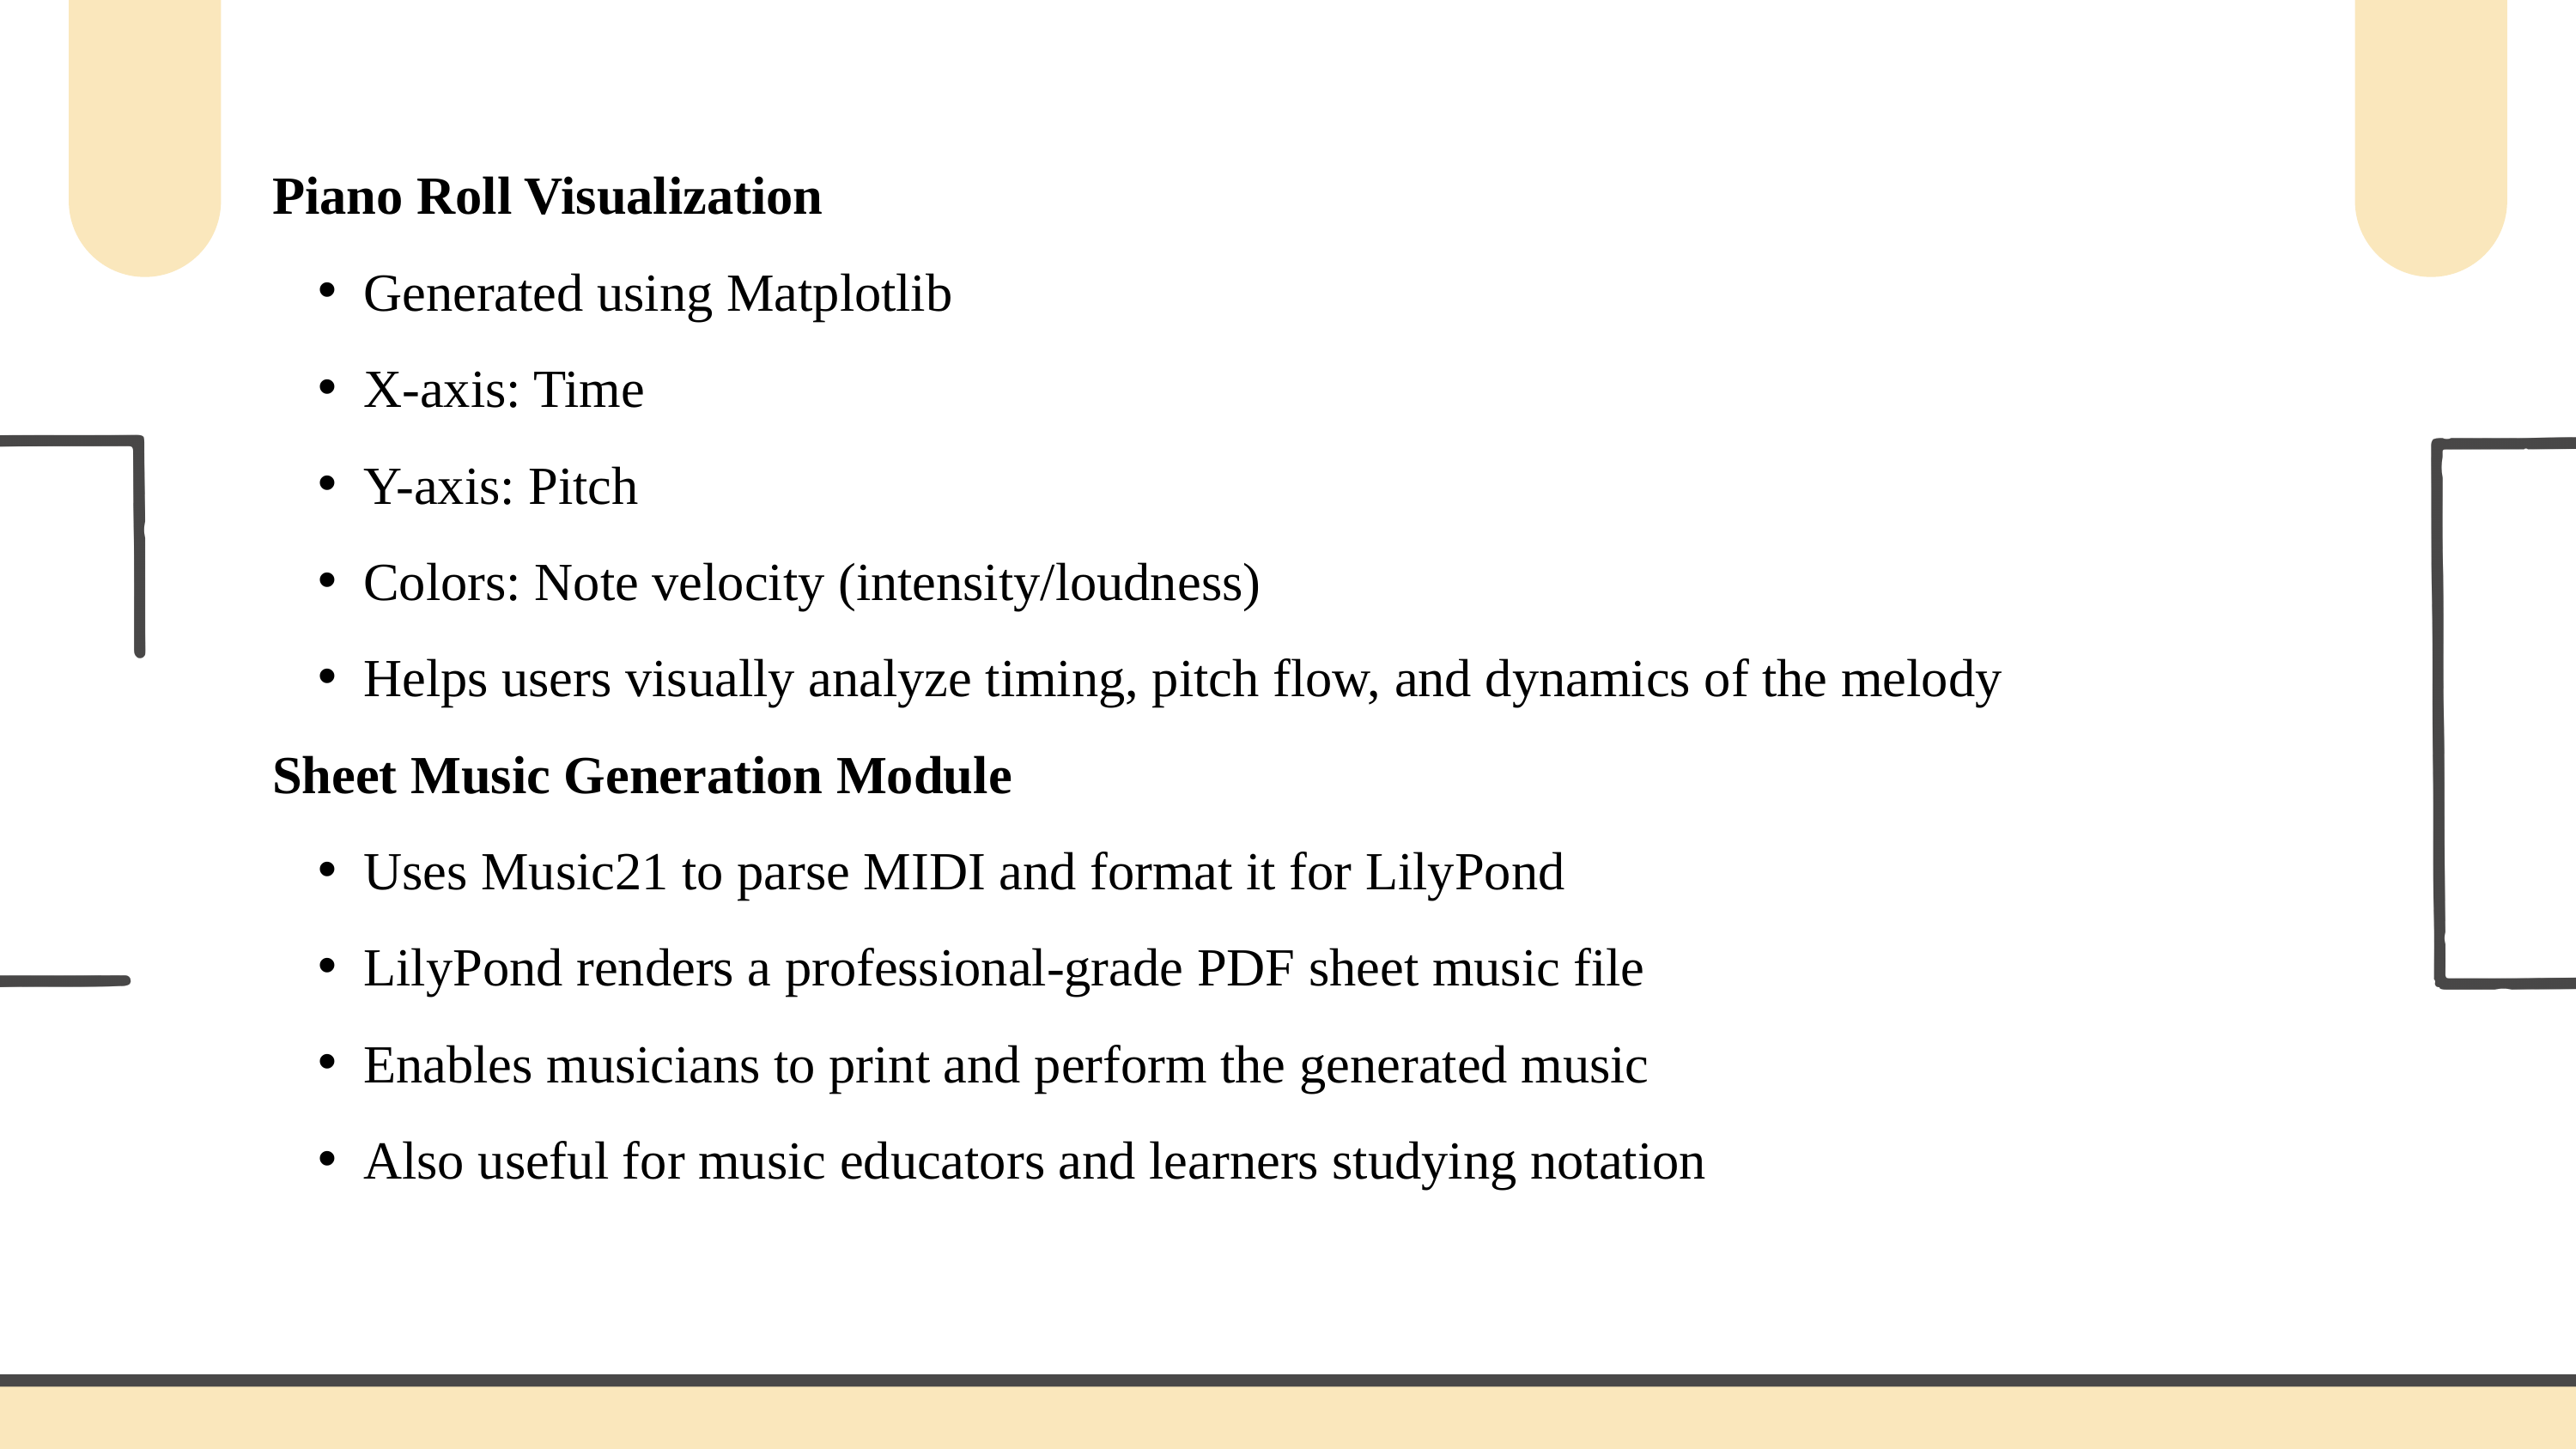

Piano Roll Visualization
Generated using Matplotlib
X-axis: Time
Y-axis: Pitch
Colors: Note velocity (intensity/loudness)
Helps users visually analyze timing, pitch flow, and dynamics of the melody
Sheet Music Generation Module
Uses Music21 to parse MIDI and format it for LilyPond
LilyPond renders a professional-grade PDF sheet music file
Enables musicians to print and perform the generated music
Also useful for music educators and learners studying notation